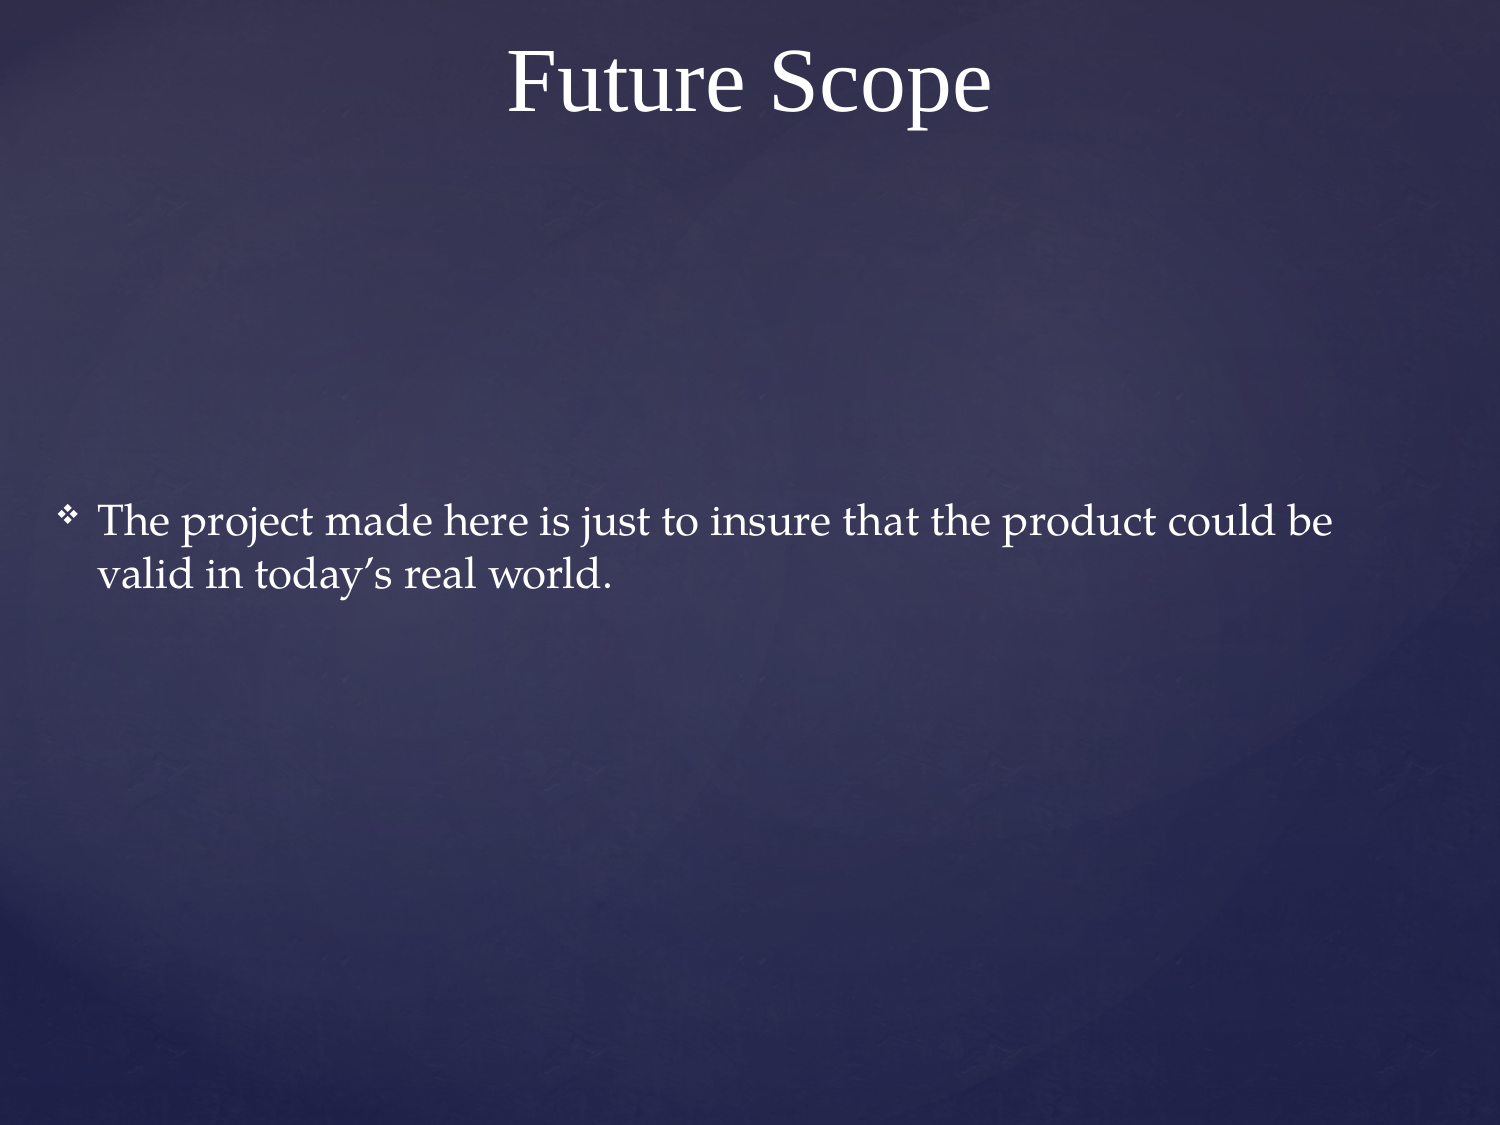

# Future Scope
The project made here is just to insure that the product could be valid in today’s real world.